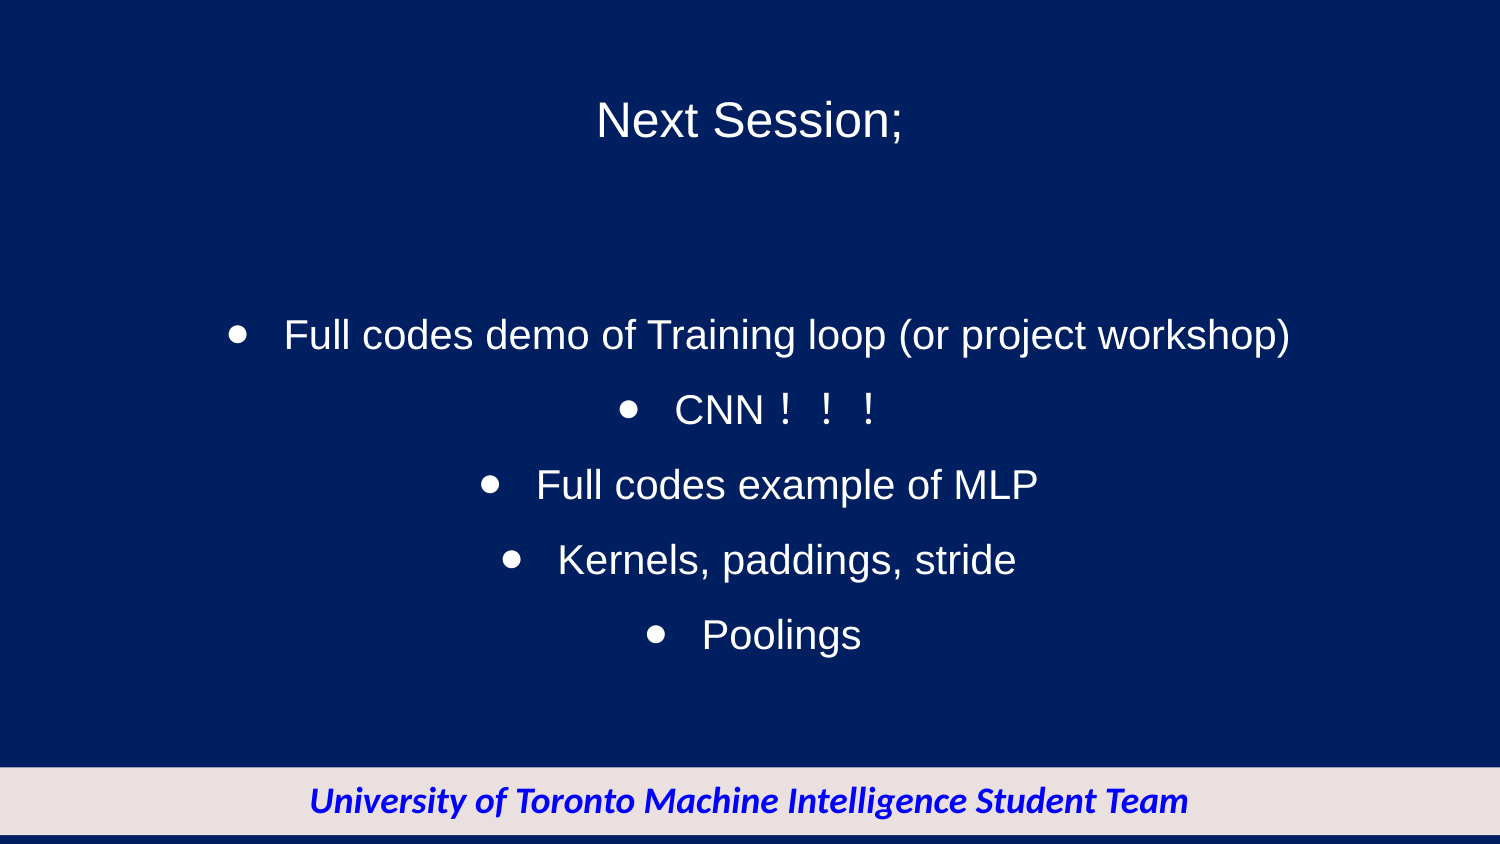

# Next Session;

Full codes demo of Training loop (or project workshop)
CNN！！！
Full codes example of MLP
Kernels, paddings, stride
Poolings